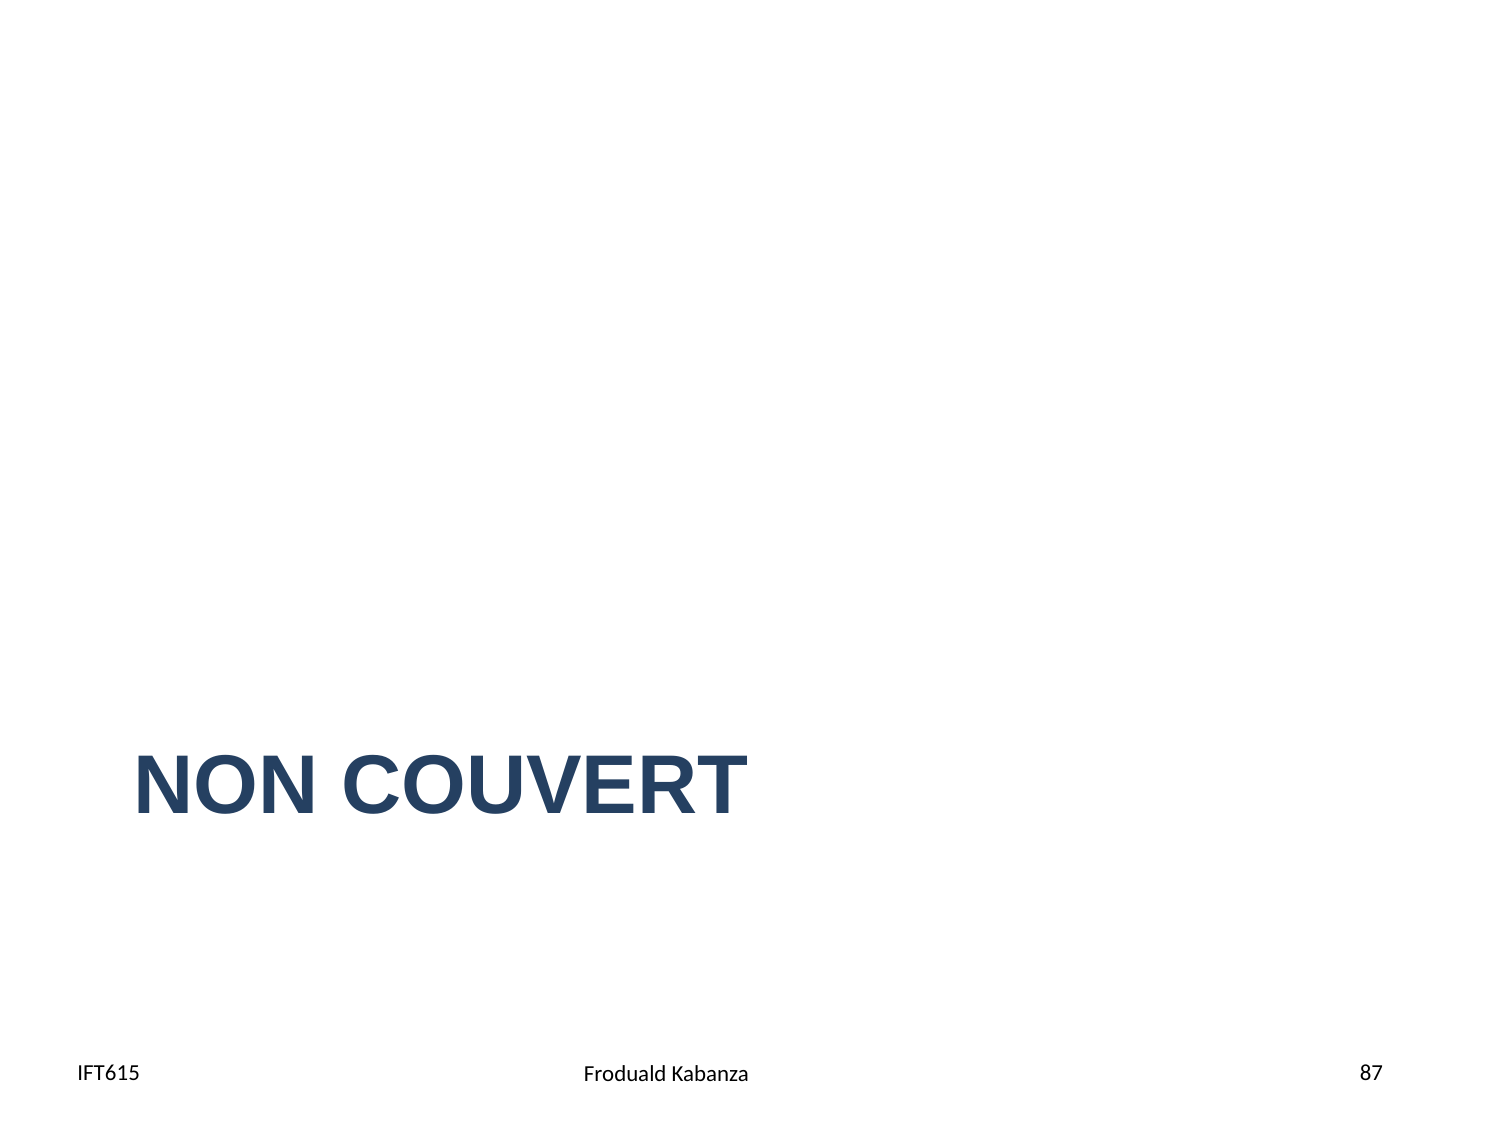

# Non couvert
IFT615
87
Froduald Kabanza